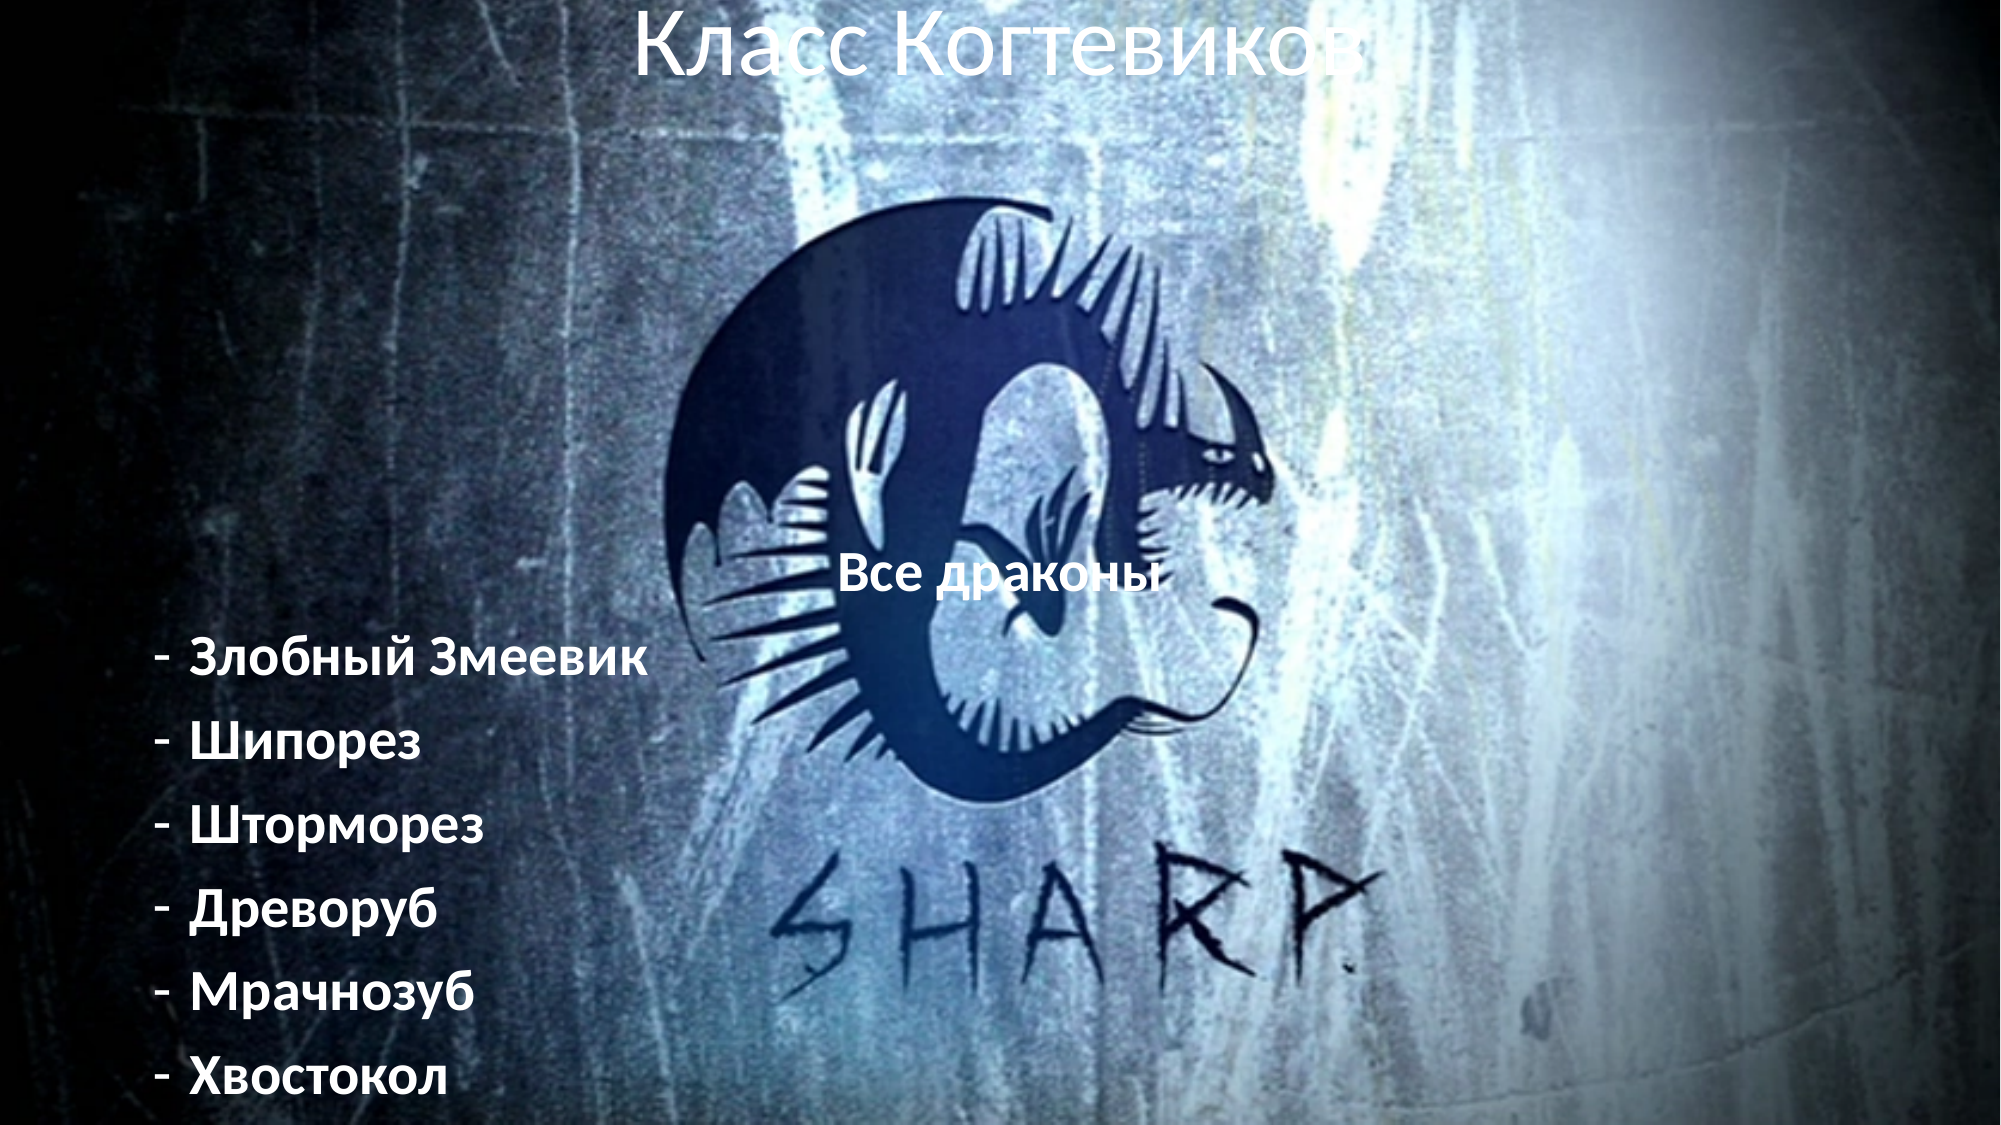

# Класс Когтевиков
Все драконы
Злобный Змеевик
Шипорез
Шторморез
Древоруб
Мрачнозуб
Хвостокол